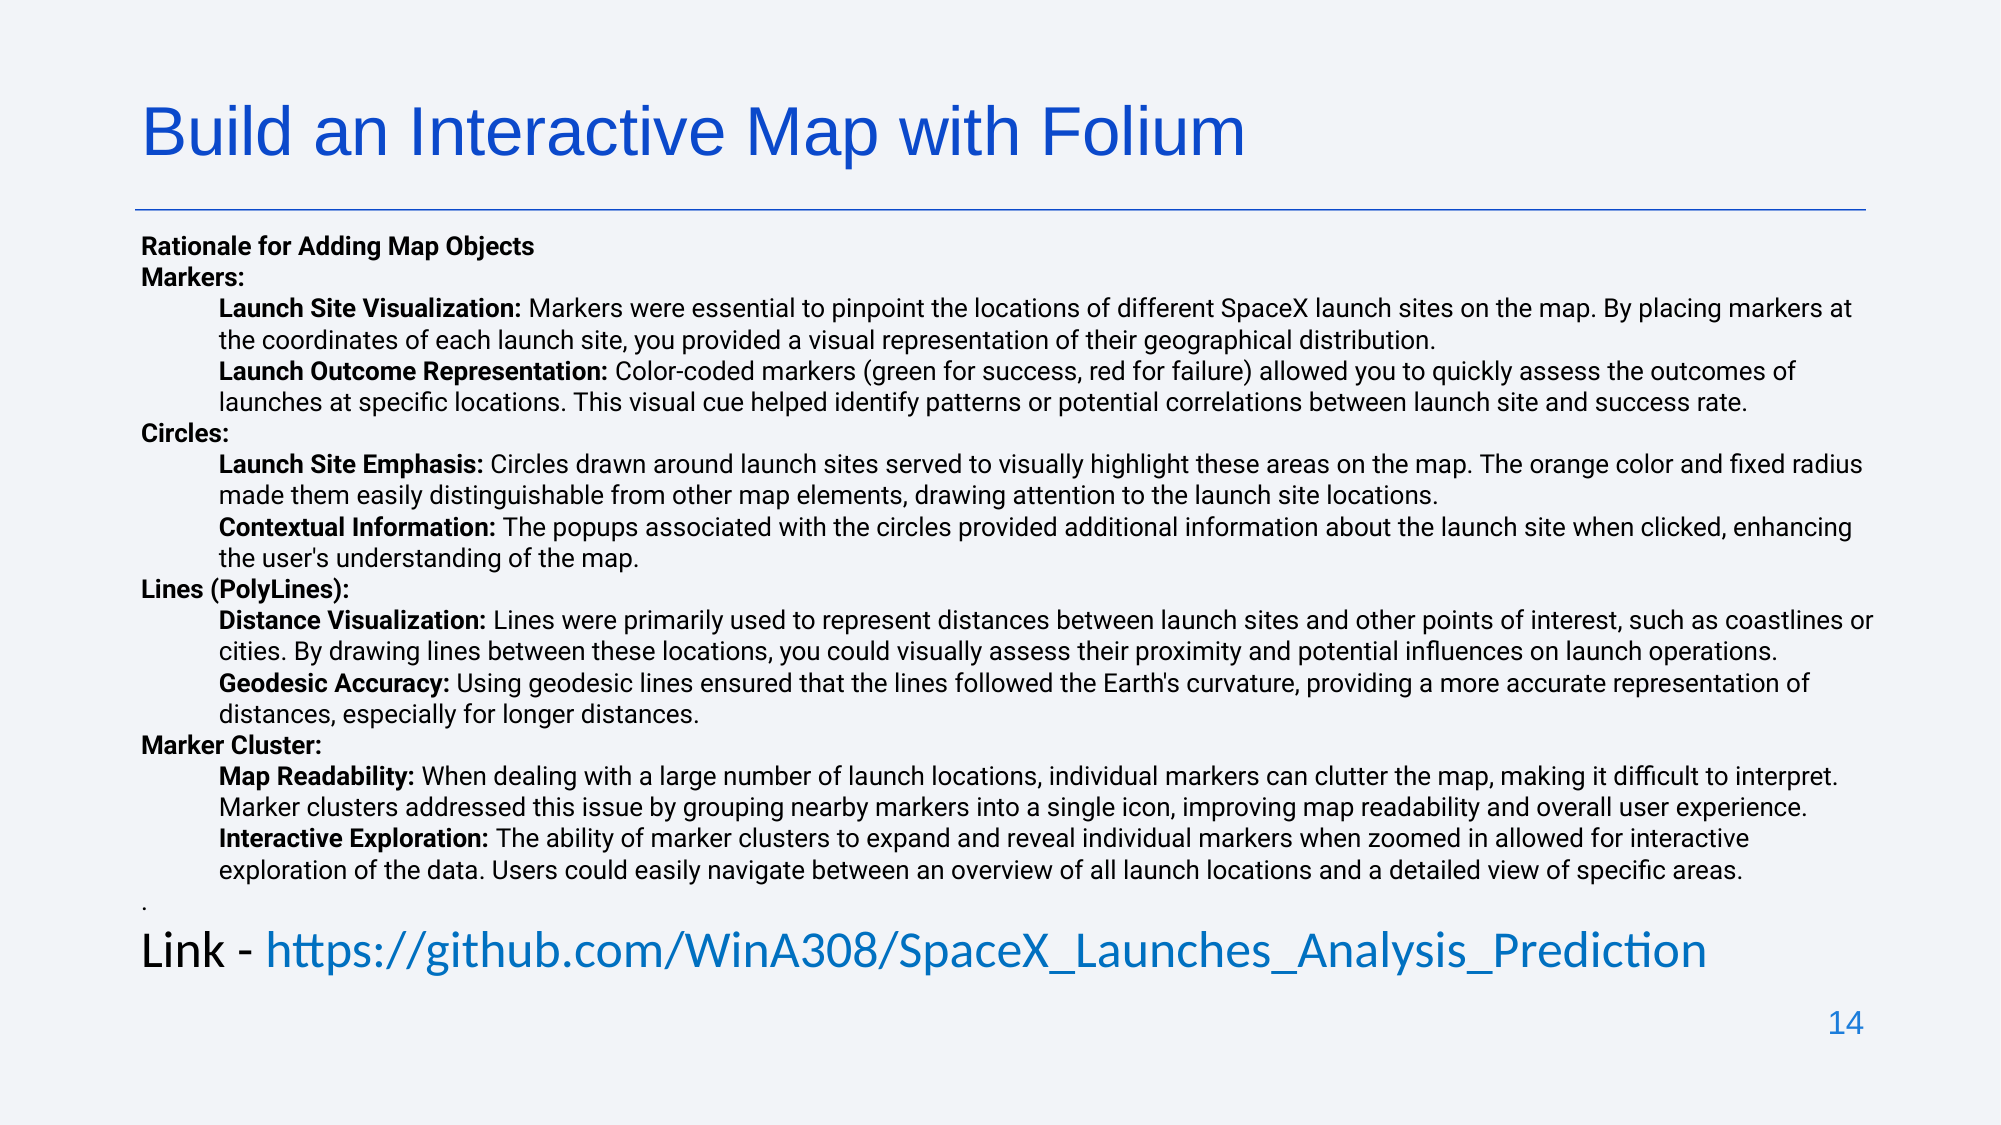

Build an Interactive Map with Folium
Rationale for Adding Map Objects
Markers:
Launch Site Visualization: Markers were essential to pinpoint the locations of different SpaceX launch sites on the map. By placing markers at the coordinates of each launch site, you provided a visual representation of their geographical distribution.
Launch Outcome Representation: Color-coded markers (green for success, red for failure) allowed you to quickly assess the outcomes of launches at specific locations. This visual cue helped identify patterns or potential correlations between launch site and success rate.
Circles:
Launch Site Emphasis: Circles drawn around launch sites served to visually highlight these areas on the map. The orange color and fixed radius made them easily distinguishable from other map elements, drawing attention to the launch site locations.
Contextual Information: The popups associated with the circles provided additional information about the launch site when clicked, enhancing the user's understanding of the map.
Lines (PolyLines):
Distance Visualization: Lines were primarily used to represent distances between launch sites and other points of interest, such as coastlines or cities. By drawing lines between these locations, you could visually assess their proximity and potential influences on launch operations.
Geodesic Accuracy: Using geodesic lines ensured that the lines followed the Earth's curvature, providing a more accurate representation of distances, especially for longer distances.
Marker Cluster:
Map Readability: When dealing with a large number of launch locations, individual markers can clutter the map, making it difficult to interpret. Marker clusters addressed this issue by grouping nearby markers into a single icon, improving map readability and overall user experience.
Interactive Exploration: The ability of marker clusters to expand and reveal individual markers when zoomed in allowed for interactive exploration of the data. Users could easily navigate between an overview of all launch locations and a detailed view of specific areas.
.
Link - https://github.com/WinA308/SpaceX_Launches_Analysis_Prediction

14